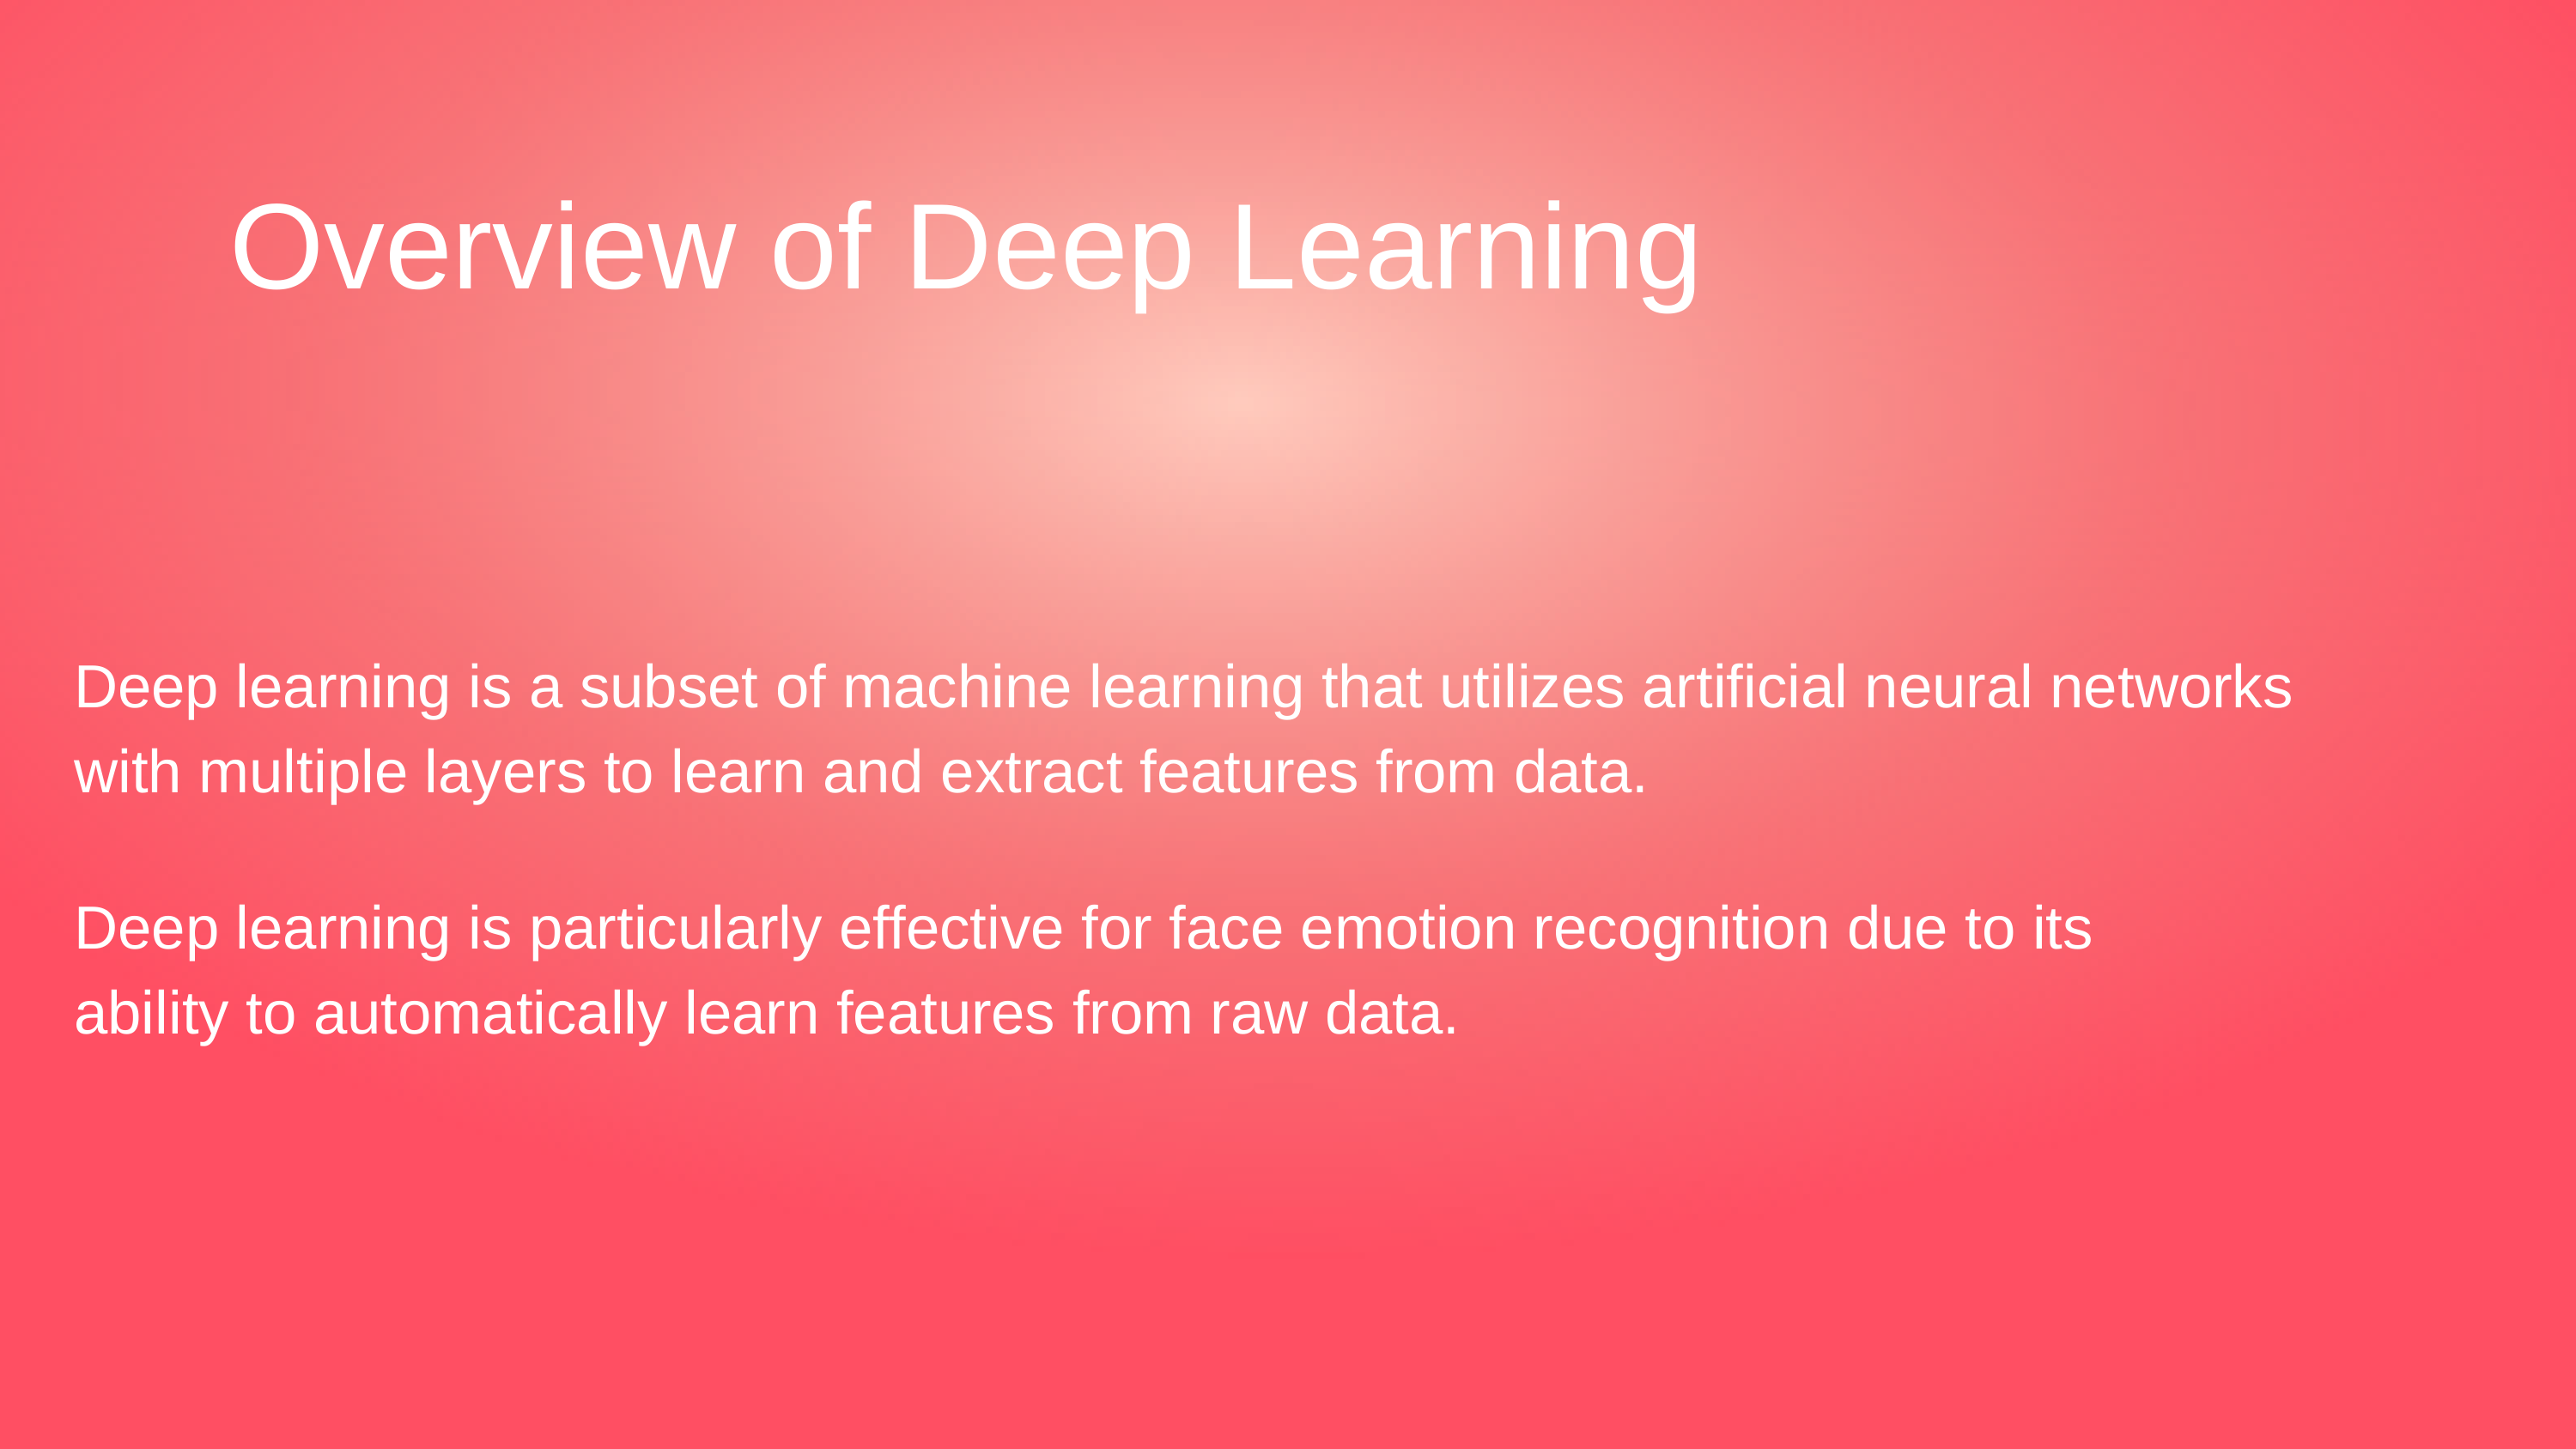

Overview of Deep Learning
Deep learning is a subset of machine learning that utilizes artificial neural networks with multiple layers to learn and extract features from data.

Deep learning is particularly effective for face emotion recognition due to its ability to automatically learn features from raw data.